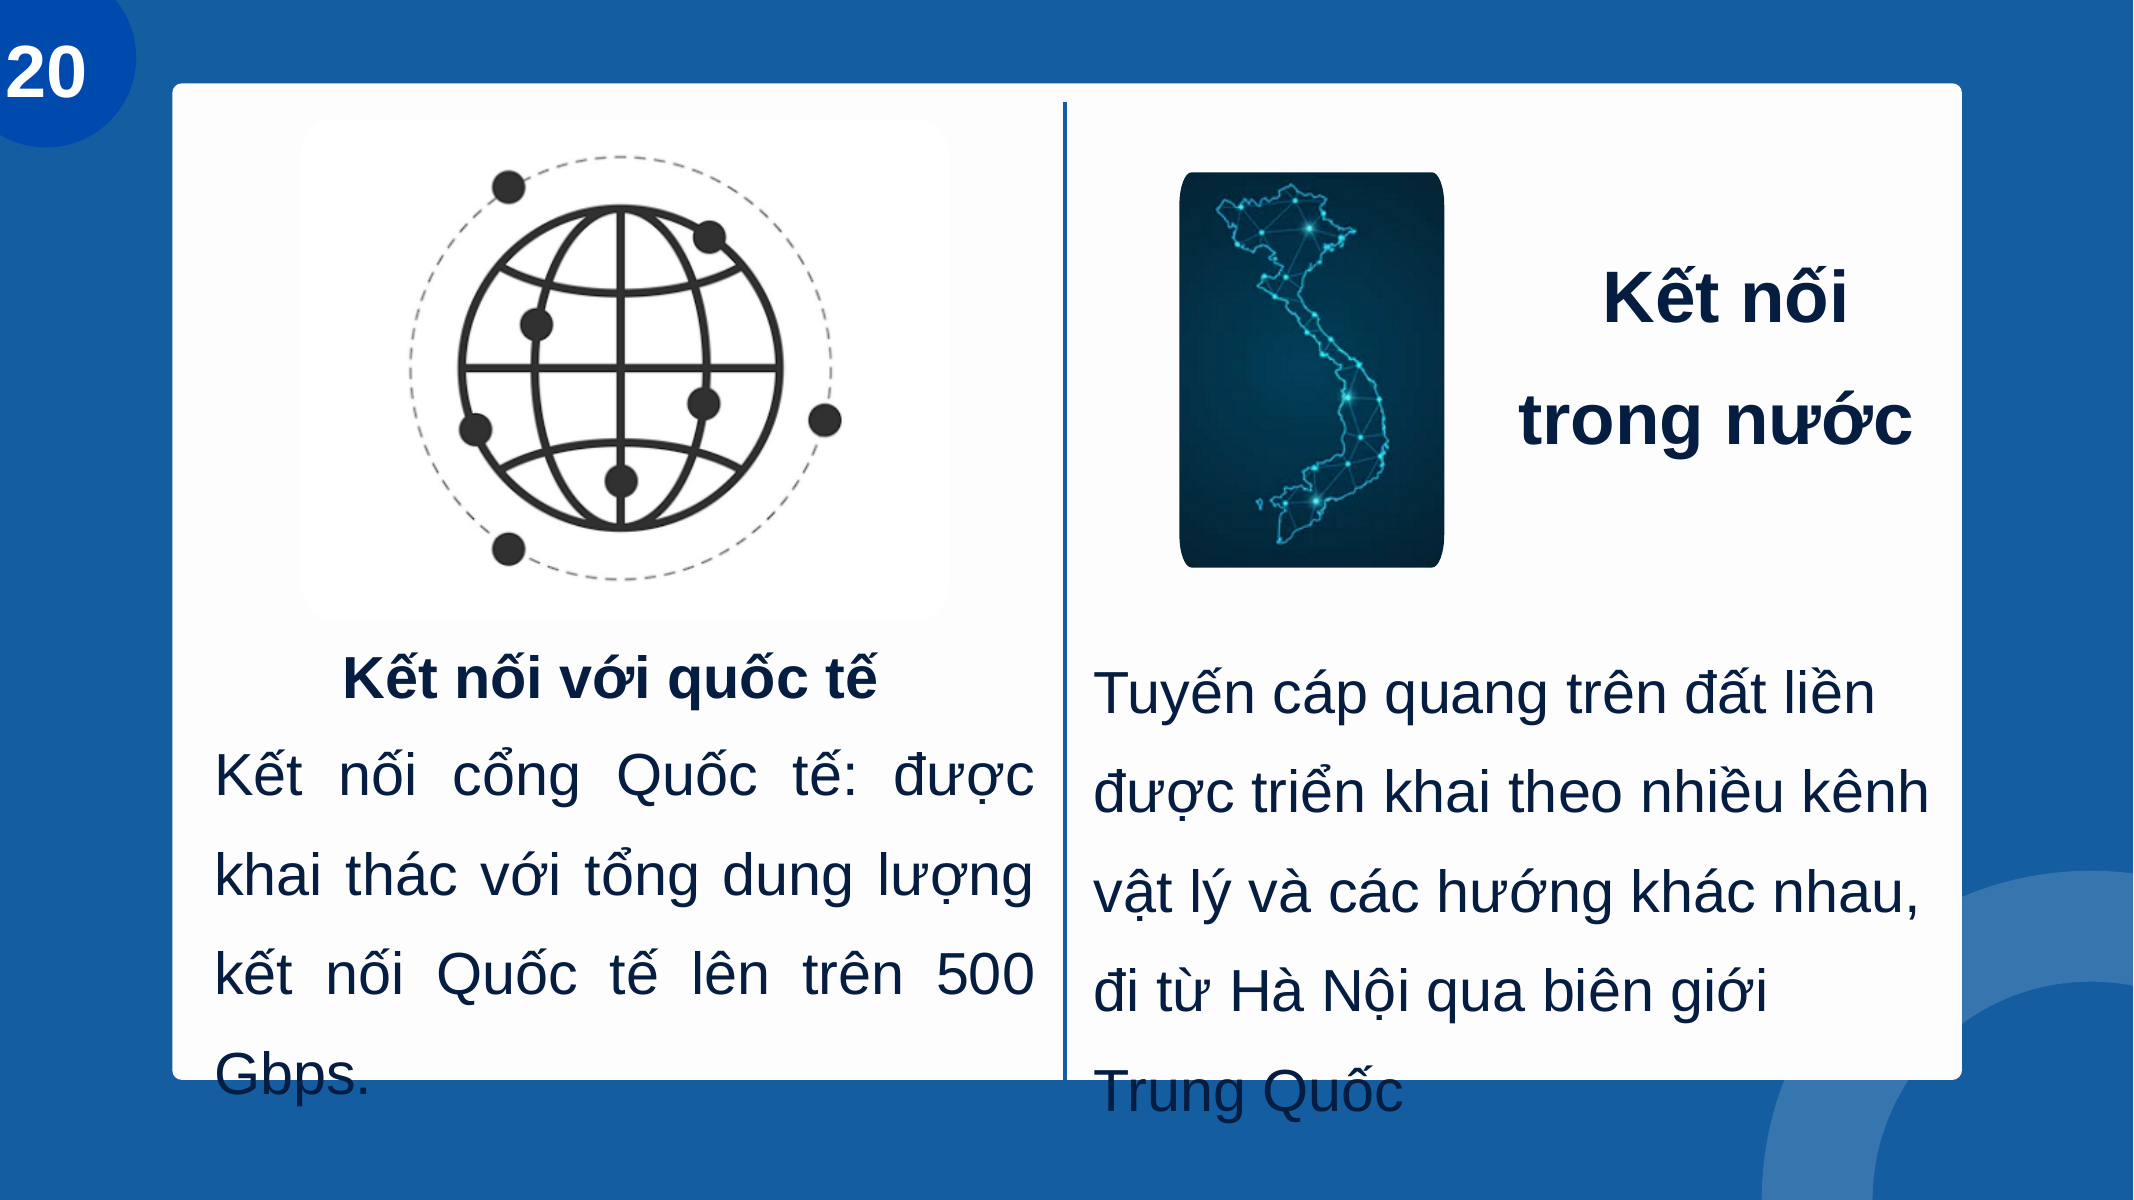

20

 Kết nối trong nước
Kết nối với quốc tế
Tuyến cáp quang trên đất liền được triển khai theo nhiều kênh vật lý và các hướng khác nhau, đi từ Hà Nội qua biên giới Trung Quốc
Kết nối cổng Quốc tế: được khai thác với tổng dung lượng kết nối Quốc tế lên trên 500 Gbps.